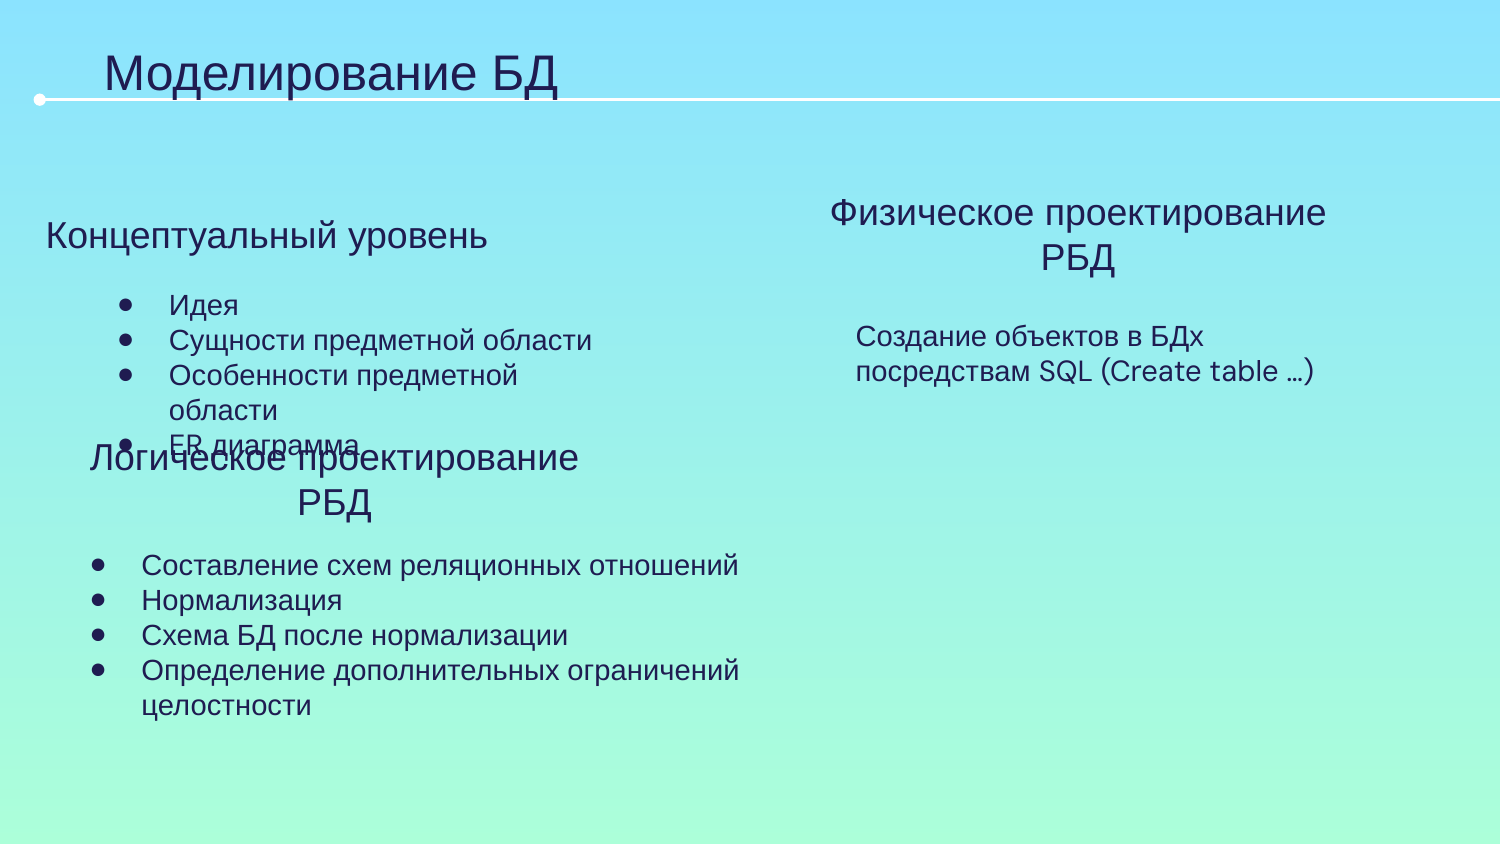

# Моделирование БД
Концептуальный уровень
Физическое проектирование РБД

Идея
Сущности предметной области
Особенности предметной области
ER диаграмма

Создание объектов в БДх посредствам SQL (Create table …)

Логическое проектирование РБД
Составление схем реляционных отношений
Нормализация
Схема БД после нормализации
Определение дополнительных ограничений целостности